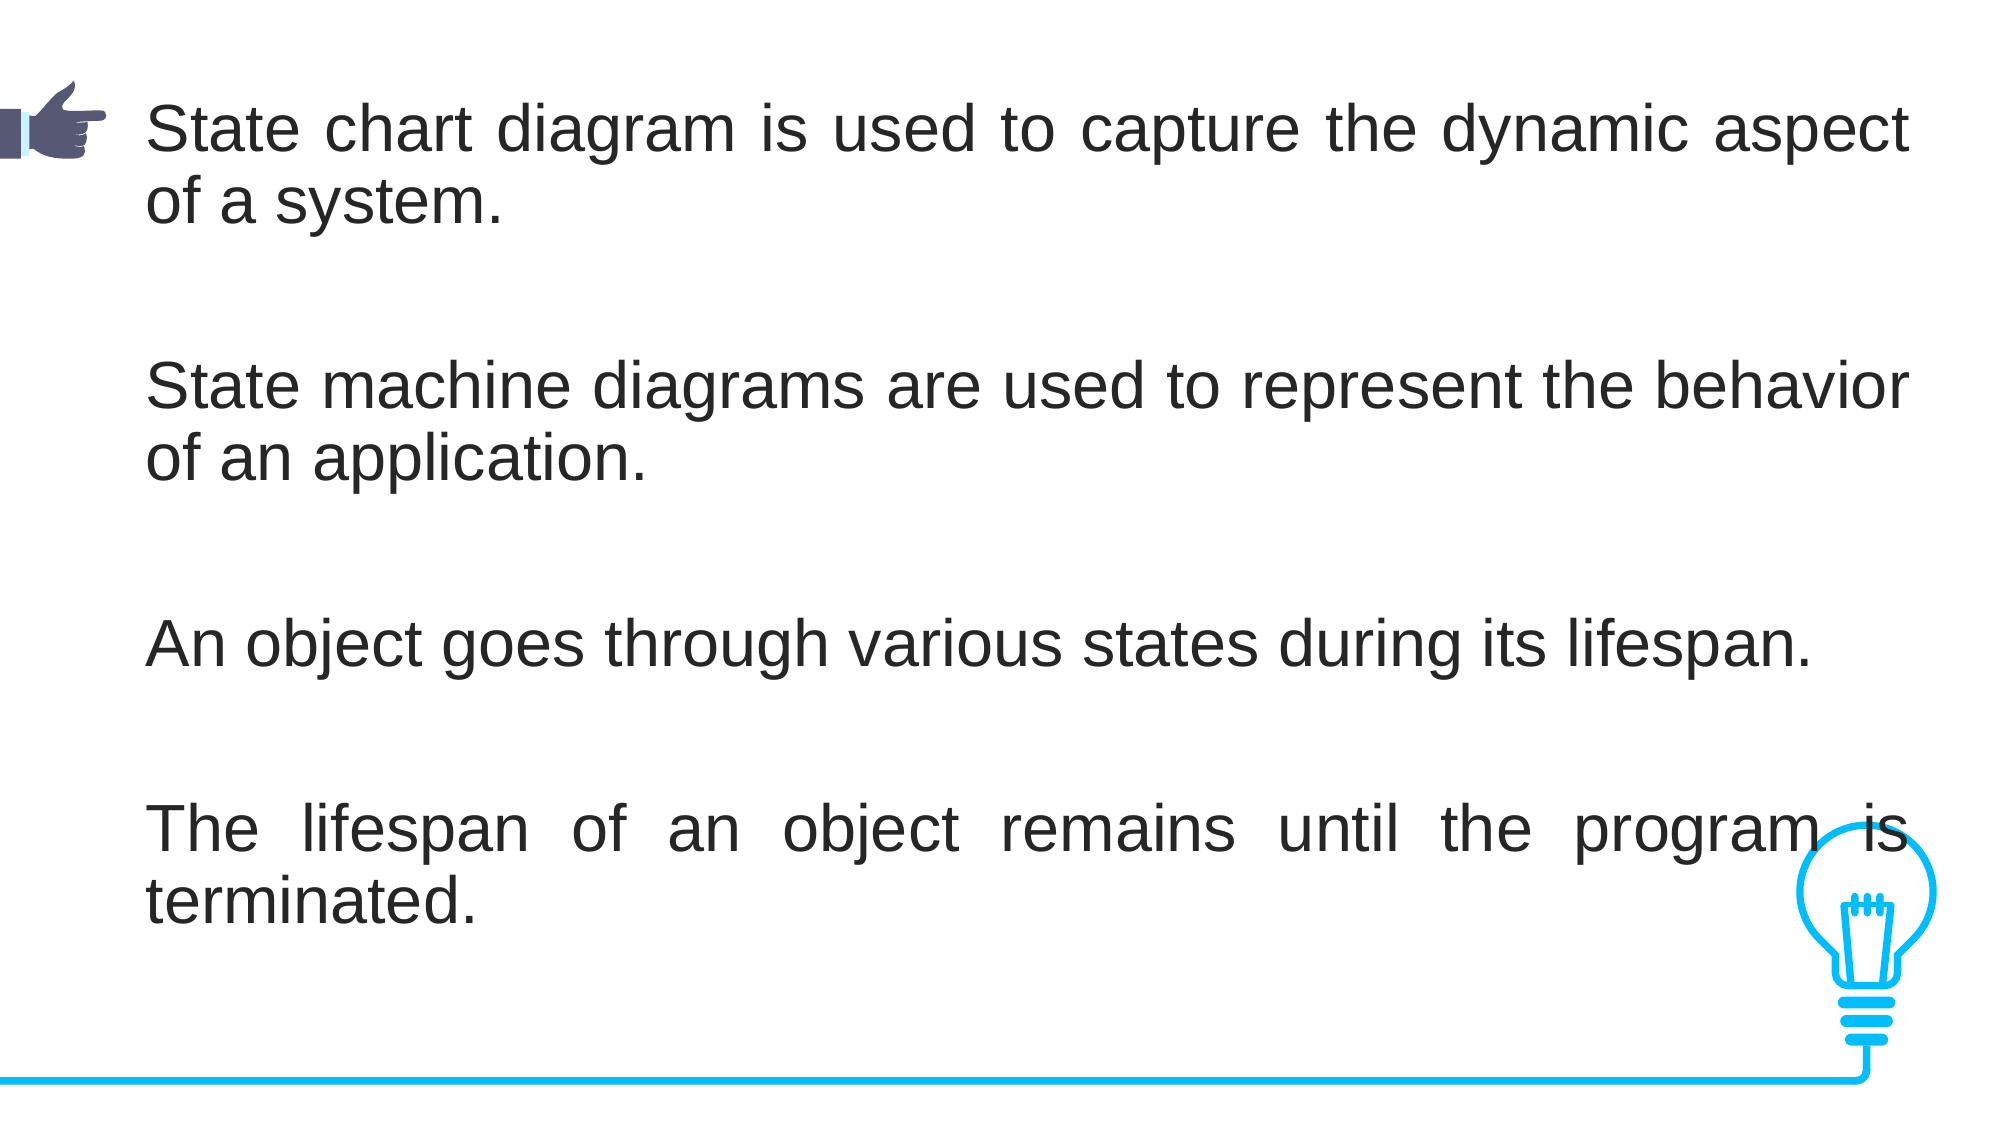

State chart diagram is used to capture the dynamic aspect of a system.

State machine diagrams are used to represent the behavior of an application.

An object goes through various states during its lifespan.

The lifespan of an object remains until the program is terminated.